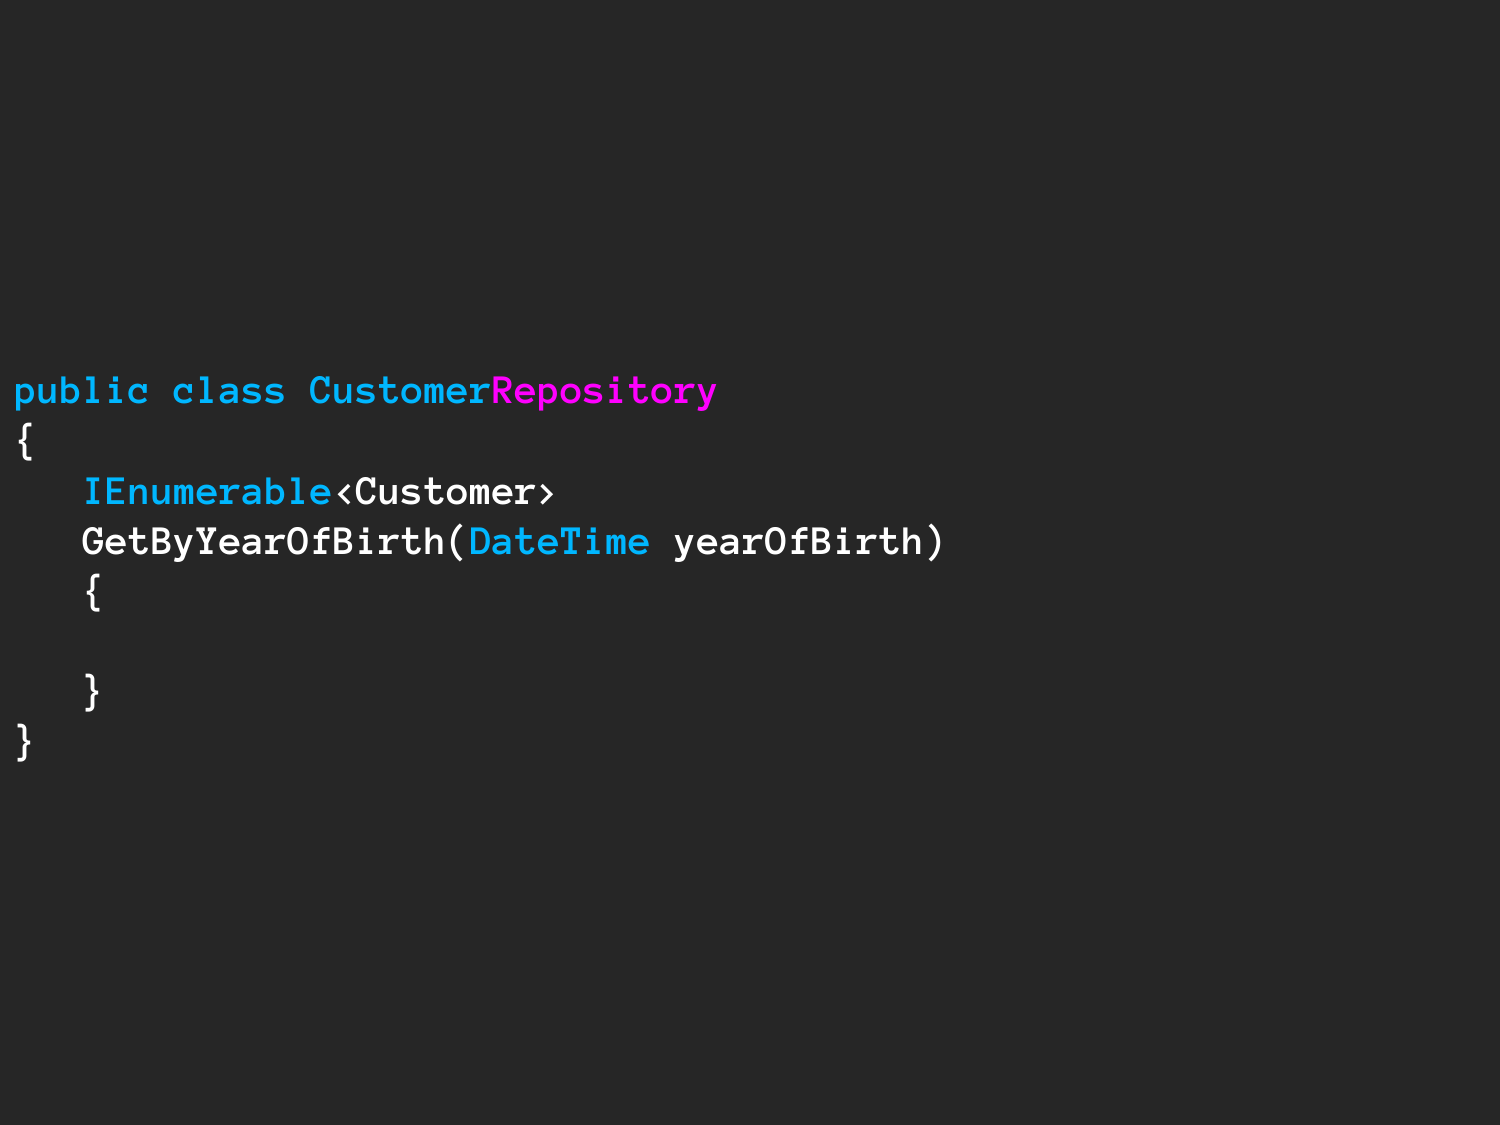

# public class CustomerRepository { IEnumerable<Customer> GetByYearOfBirth(DateTime yearOfBirth) { } }